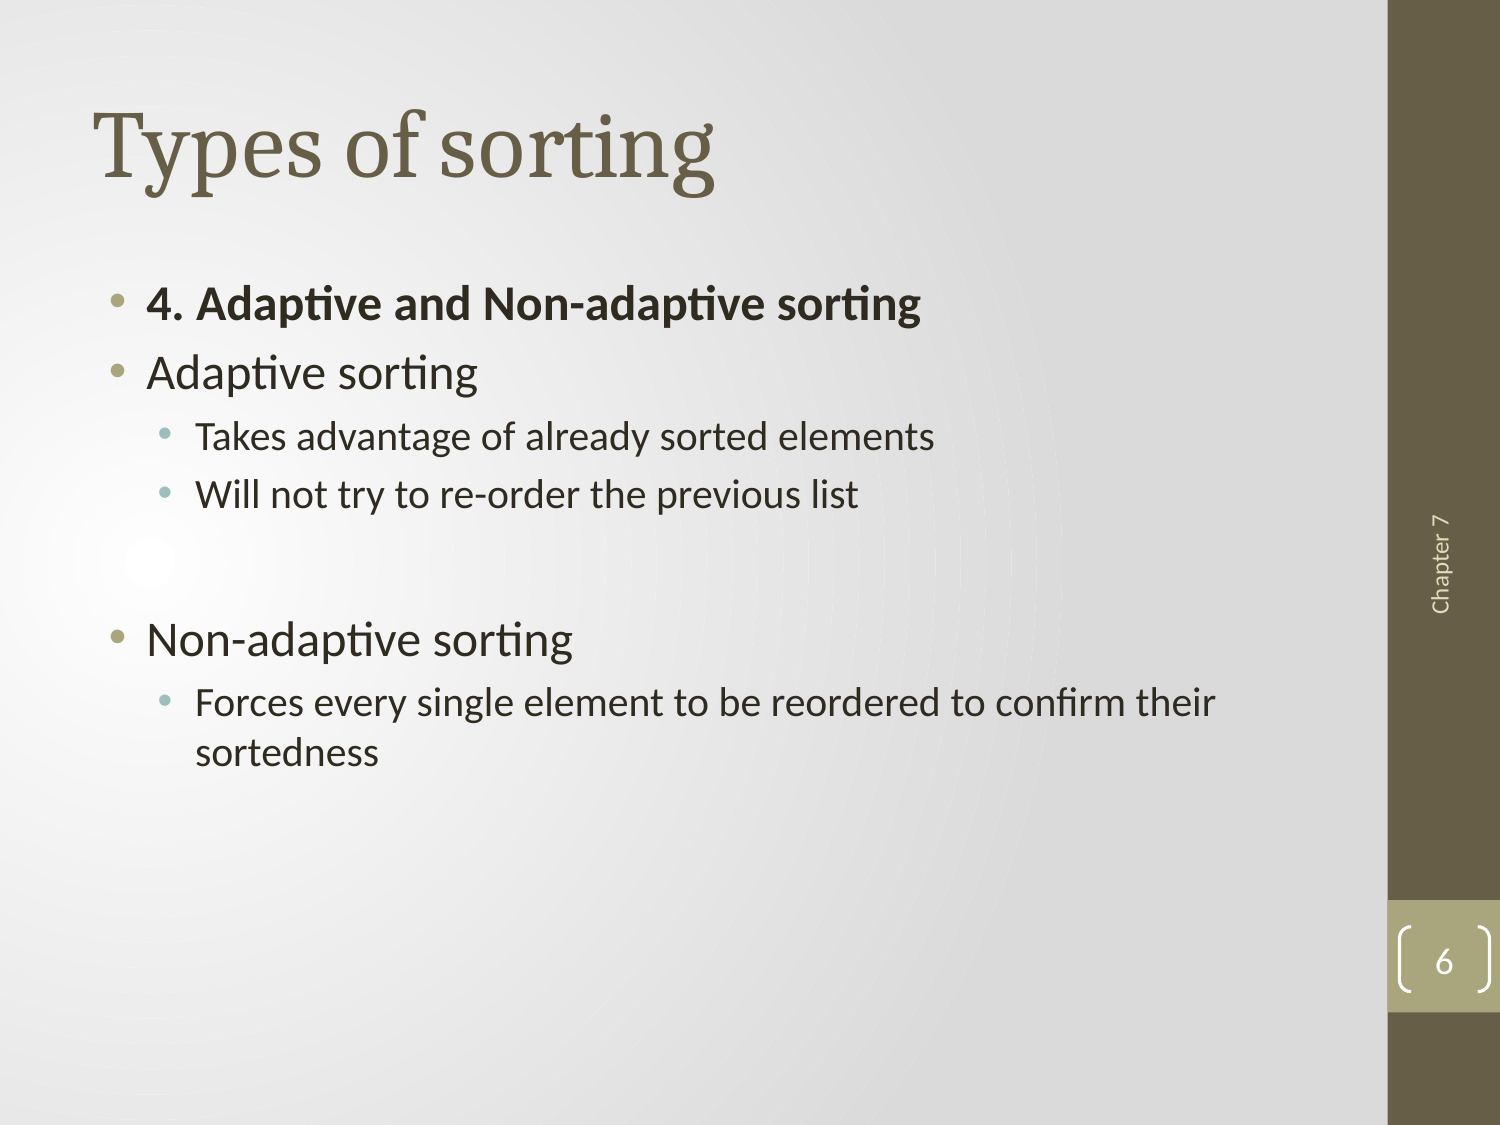

# Types of sorting
4. Adaptive and Non-adaptive sorting
Adaptive sorting
Takes advantage of already sorted elements
Will not try to re-order the previous list

Non-adaptive sorting
Forces every single element to be reordered to confirm their sortedness

Chapter 7
6